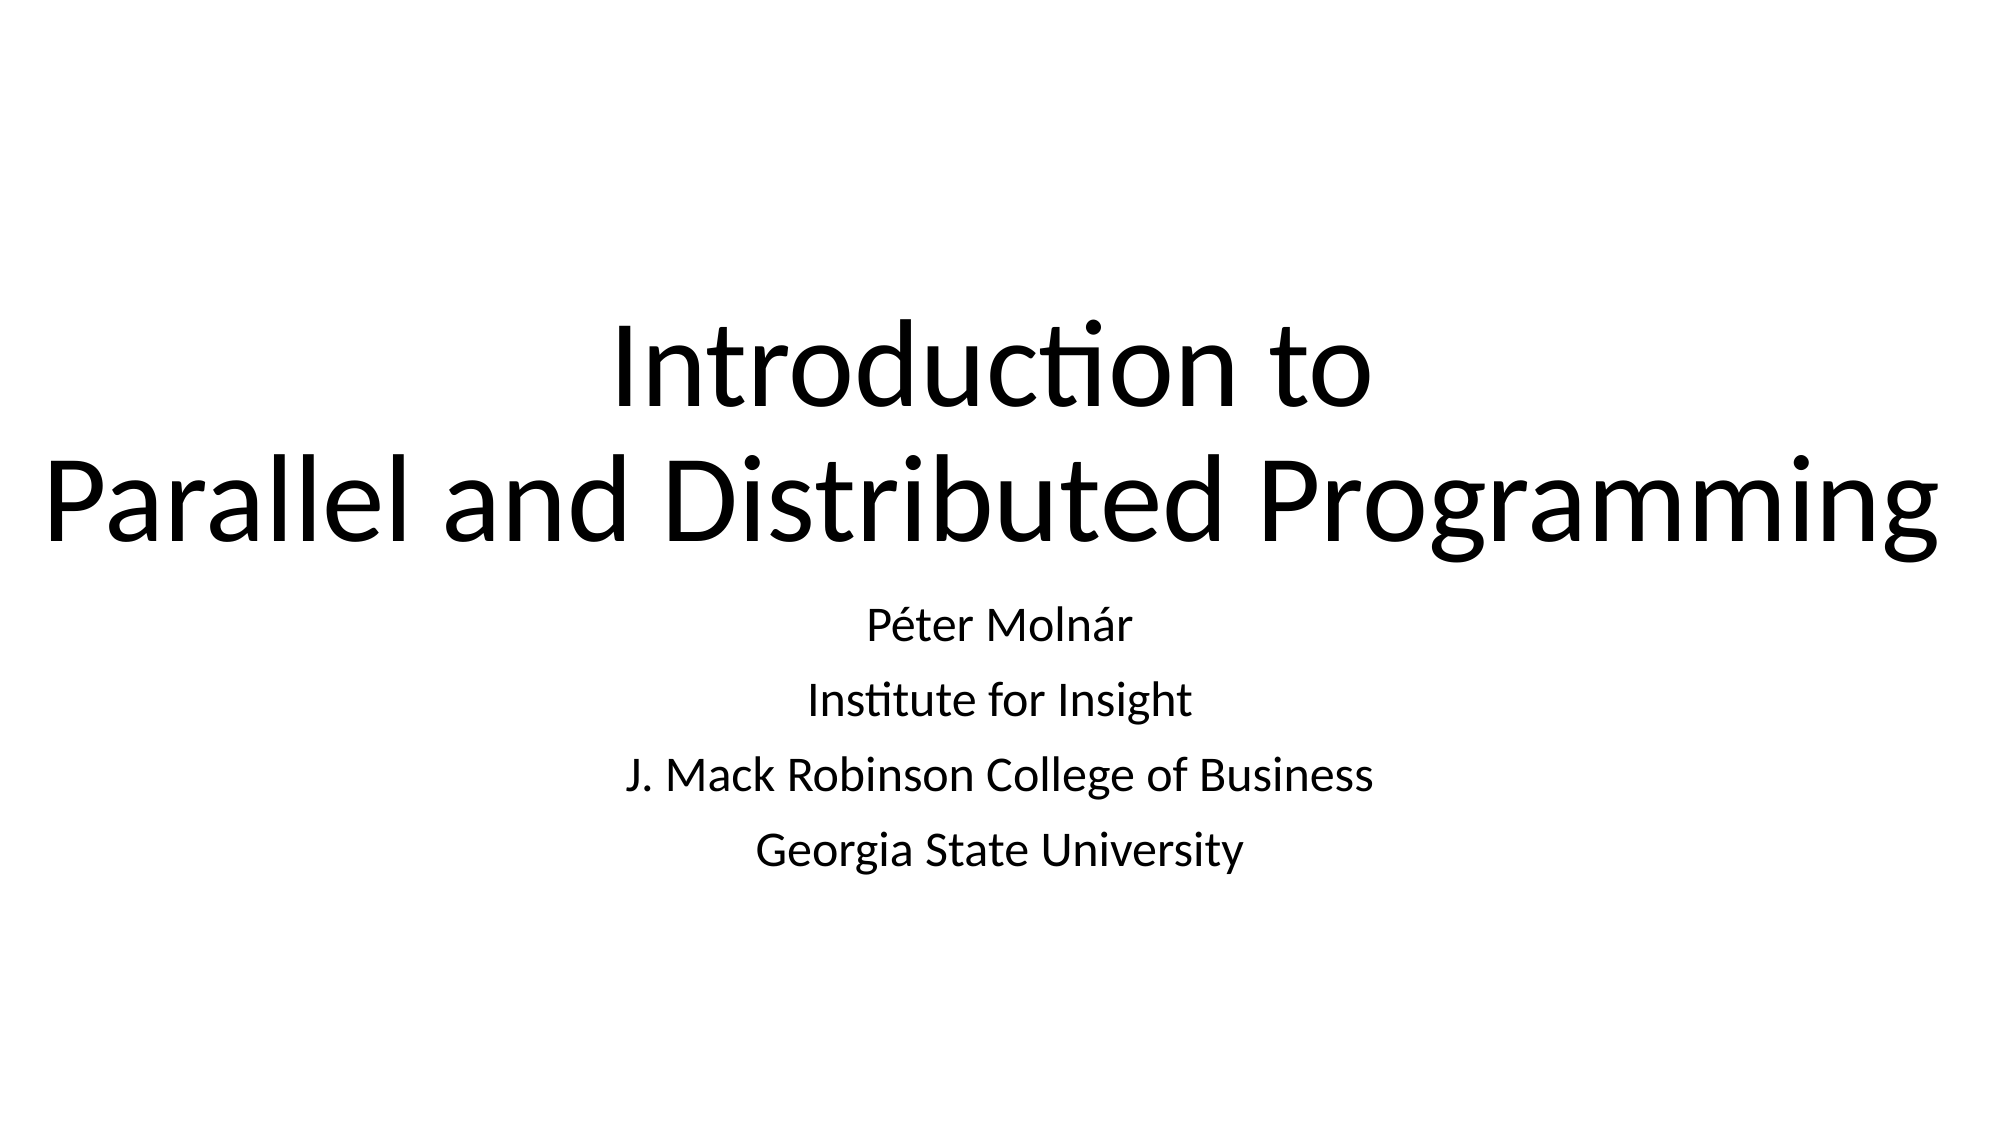

# Introduction to Parallel and Distributed Programming
Péter Molnár
Institute for Insight
J. Mack Robinson College of Business
Georgia State University